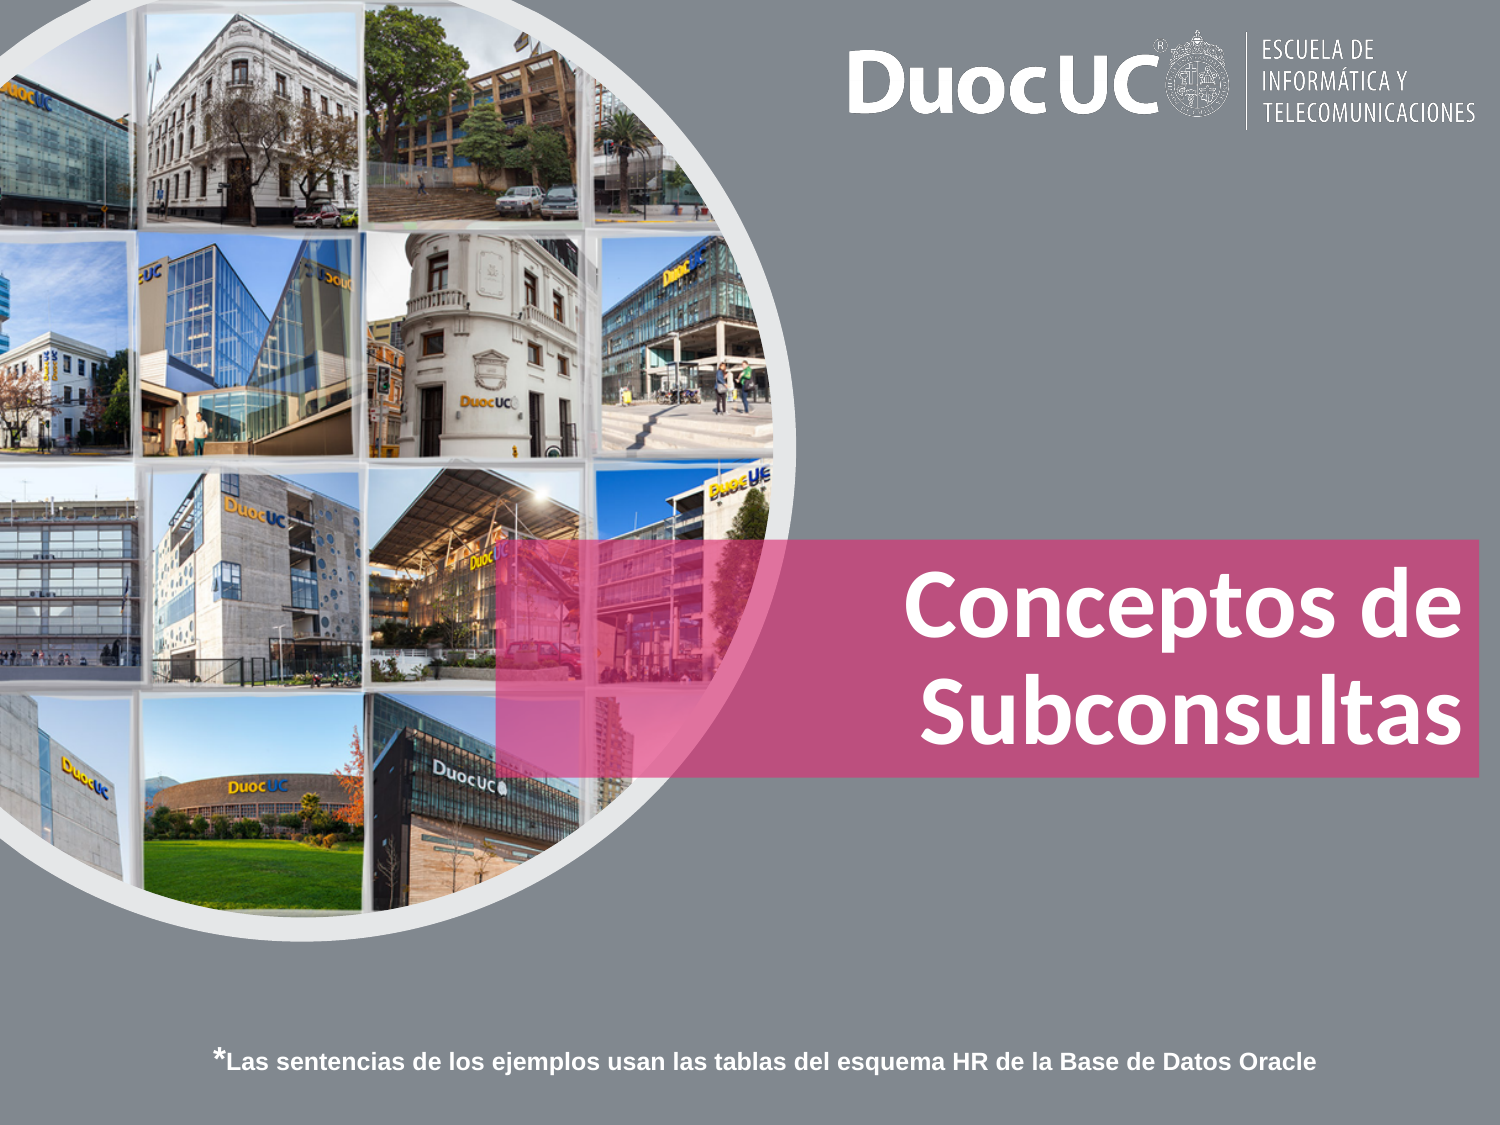

# Conceptos de Subconsultas
*Las sentencias de los ejemplos usan las tablas del esquema HR de la Base de Datos Oracle